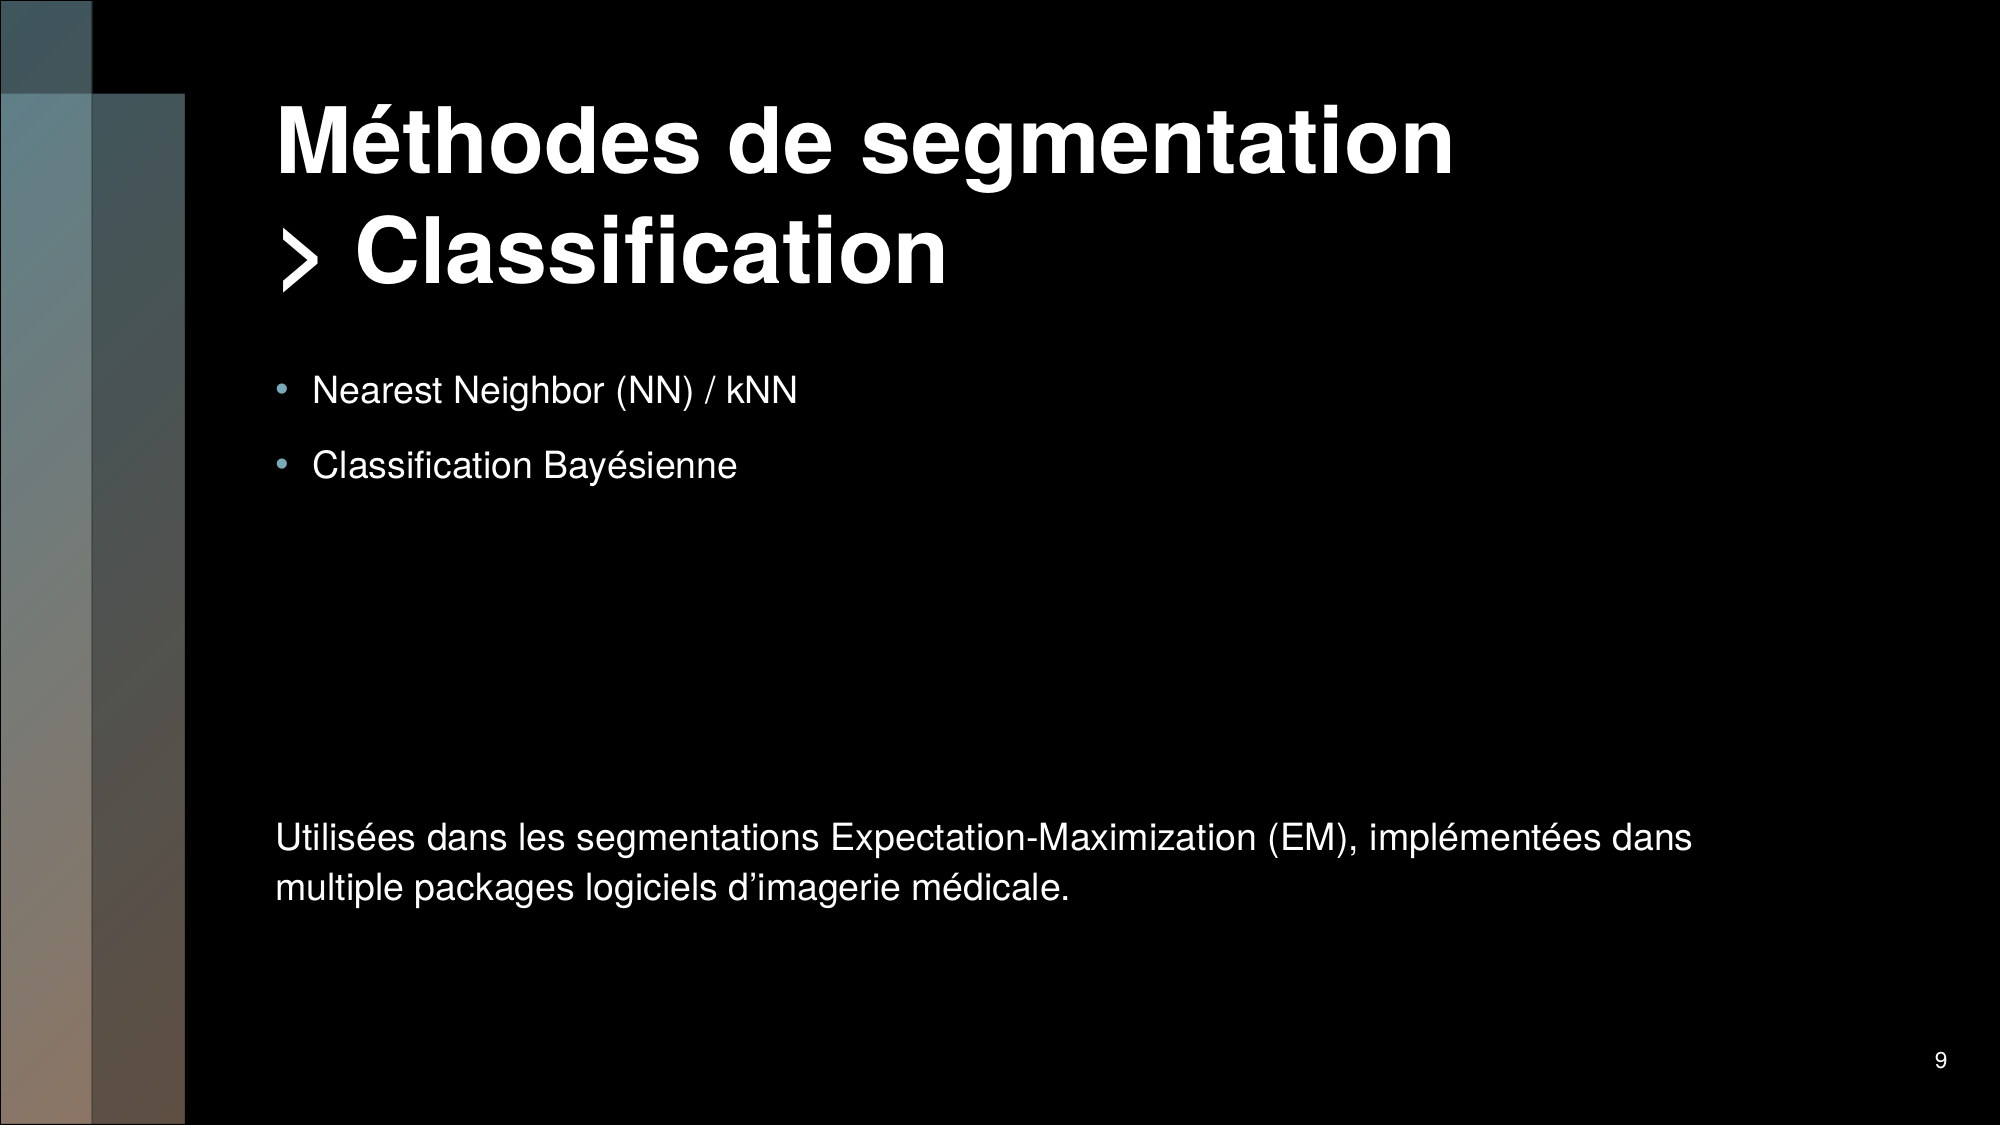

# Méthodes de segmentation > Classification
Nearest Neighbor (NN) / kNN
Classification Bayésienne

Utilisées dans les segmentations Expectation-Maximization (EM), implémentées dans multiple packages logiciels d’imagerie médicale.
9